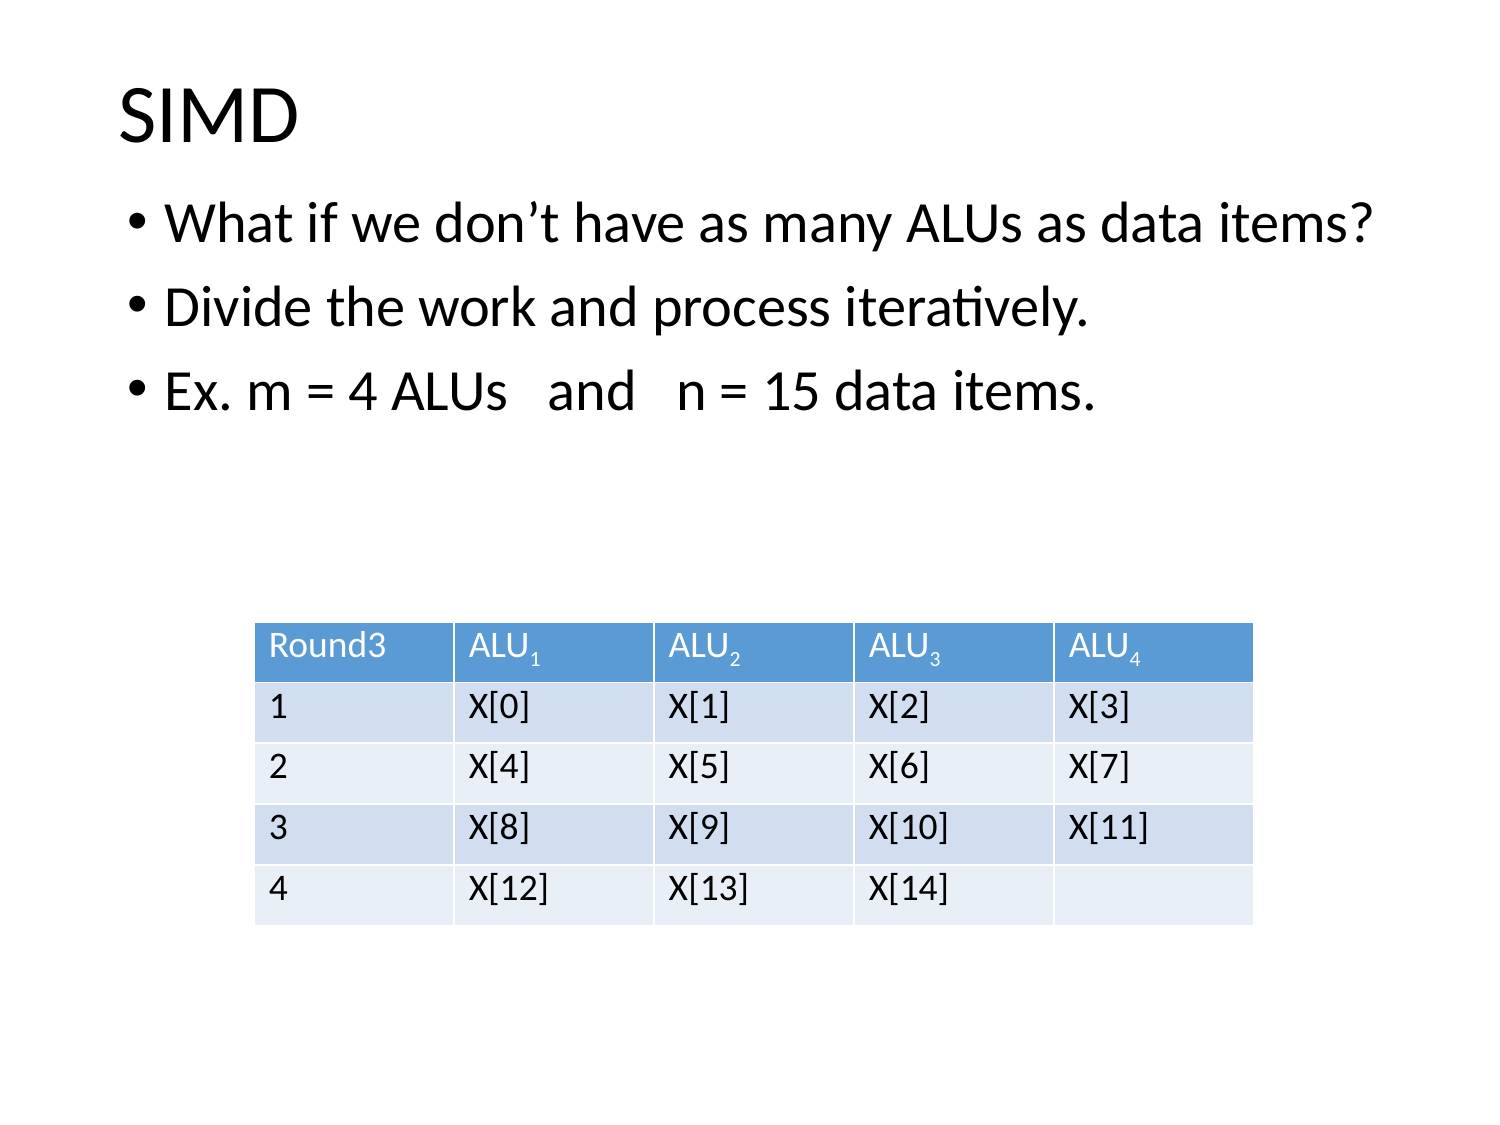

# SIMD
What if we don’t have as many ALUs as data items?
Divide the work and process iteratively.
Ex. m = 4 ALUs   and   n = 15 data items.
| Round3 | ALU1 | ALU2 | ALU3 | ALU4 |
| --- | --- | --- | --- | --- |
| 1 | X[0] | X[1] | X[2] | X[3] |
| 2 | X[4] | X[5] | X[6] | X[7] |
| 3 | X[8] | X[9] | X[10] | X[11] |
| 4 | X[12] | X[13] | X[14] |  |